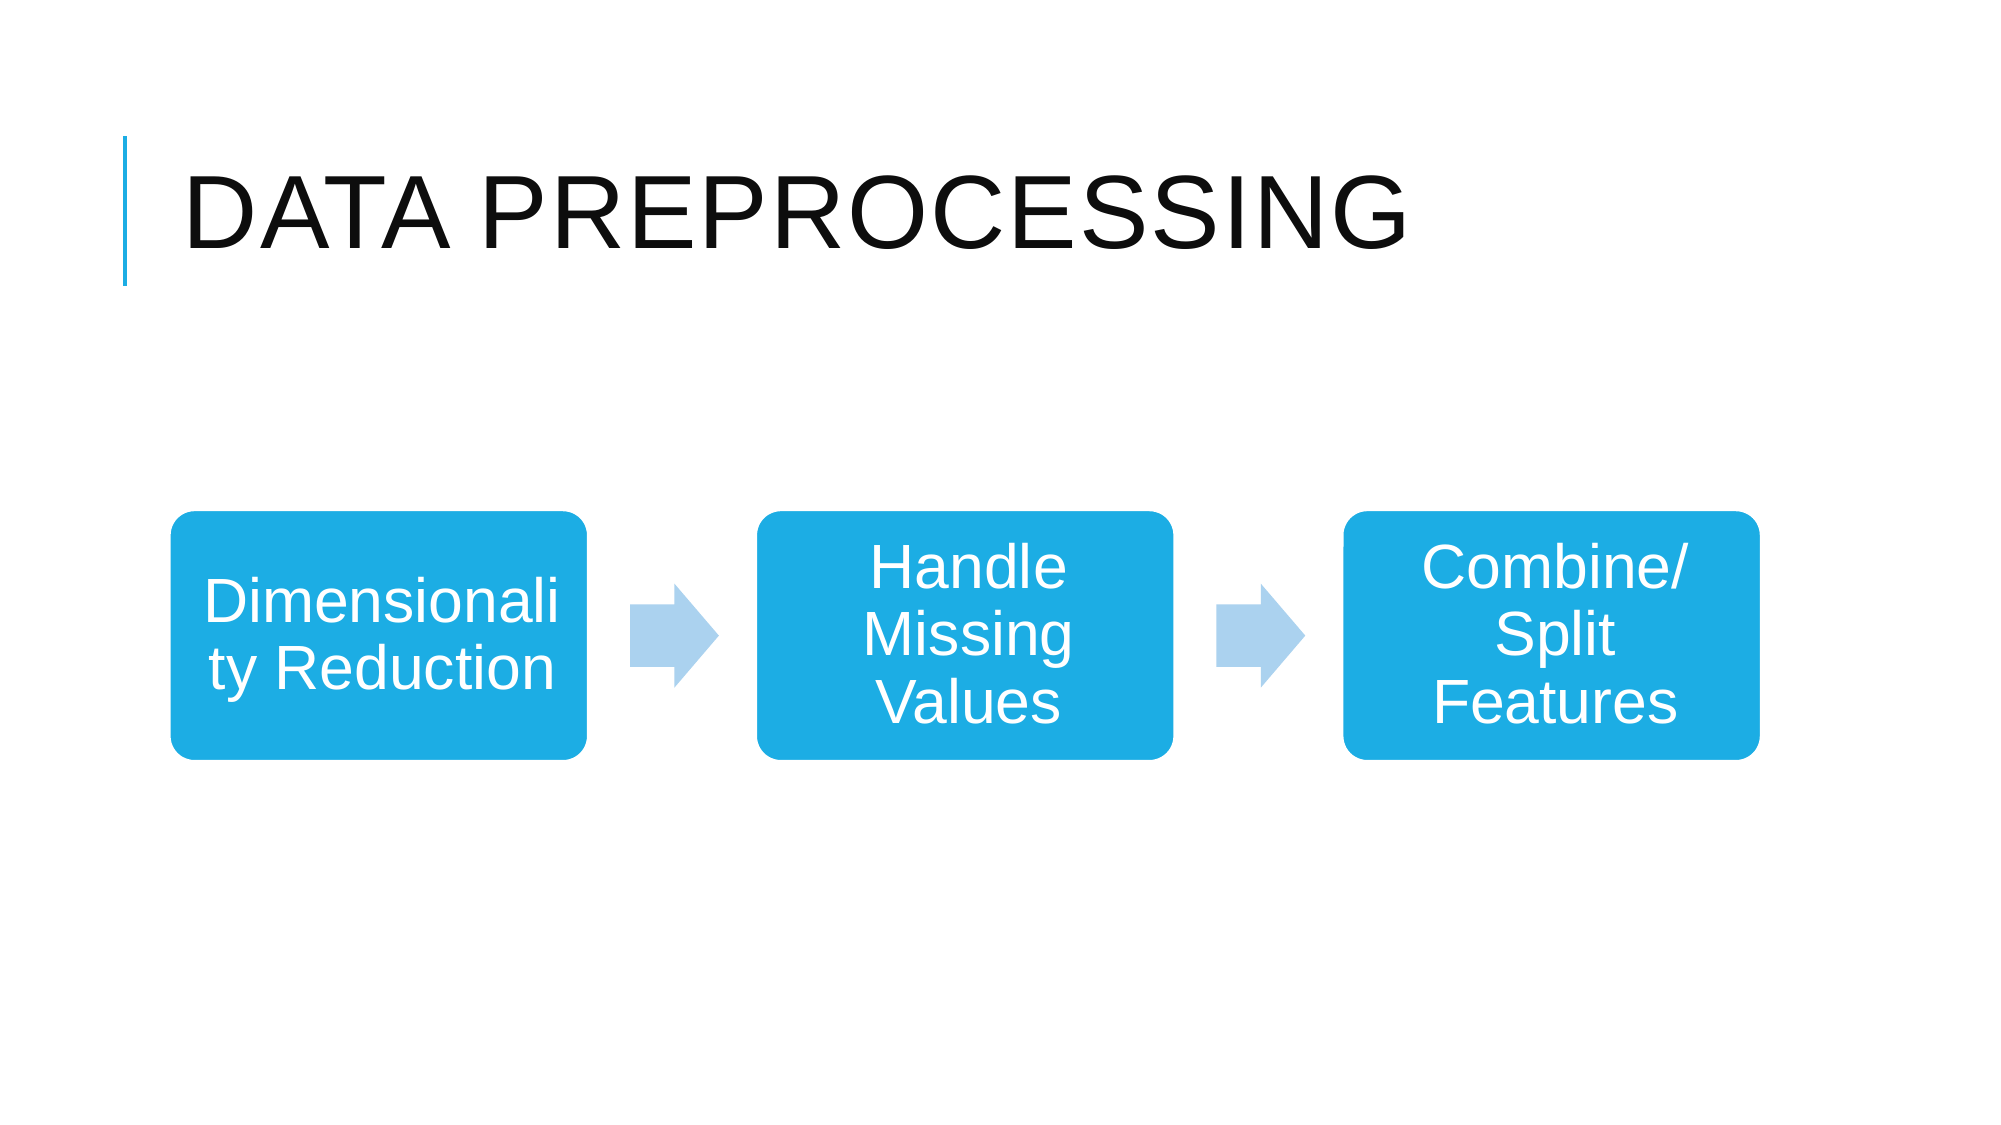

# Data Preprocessing
Dimensionality Reduction

Handle Missing Values

Combine/Split Features